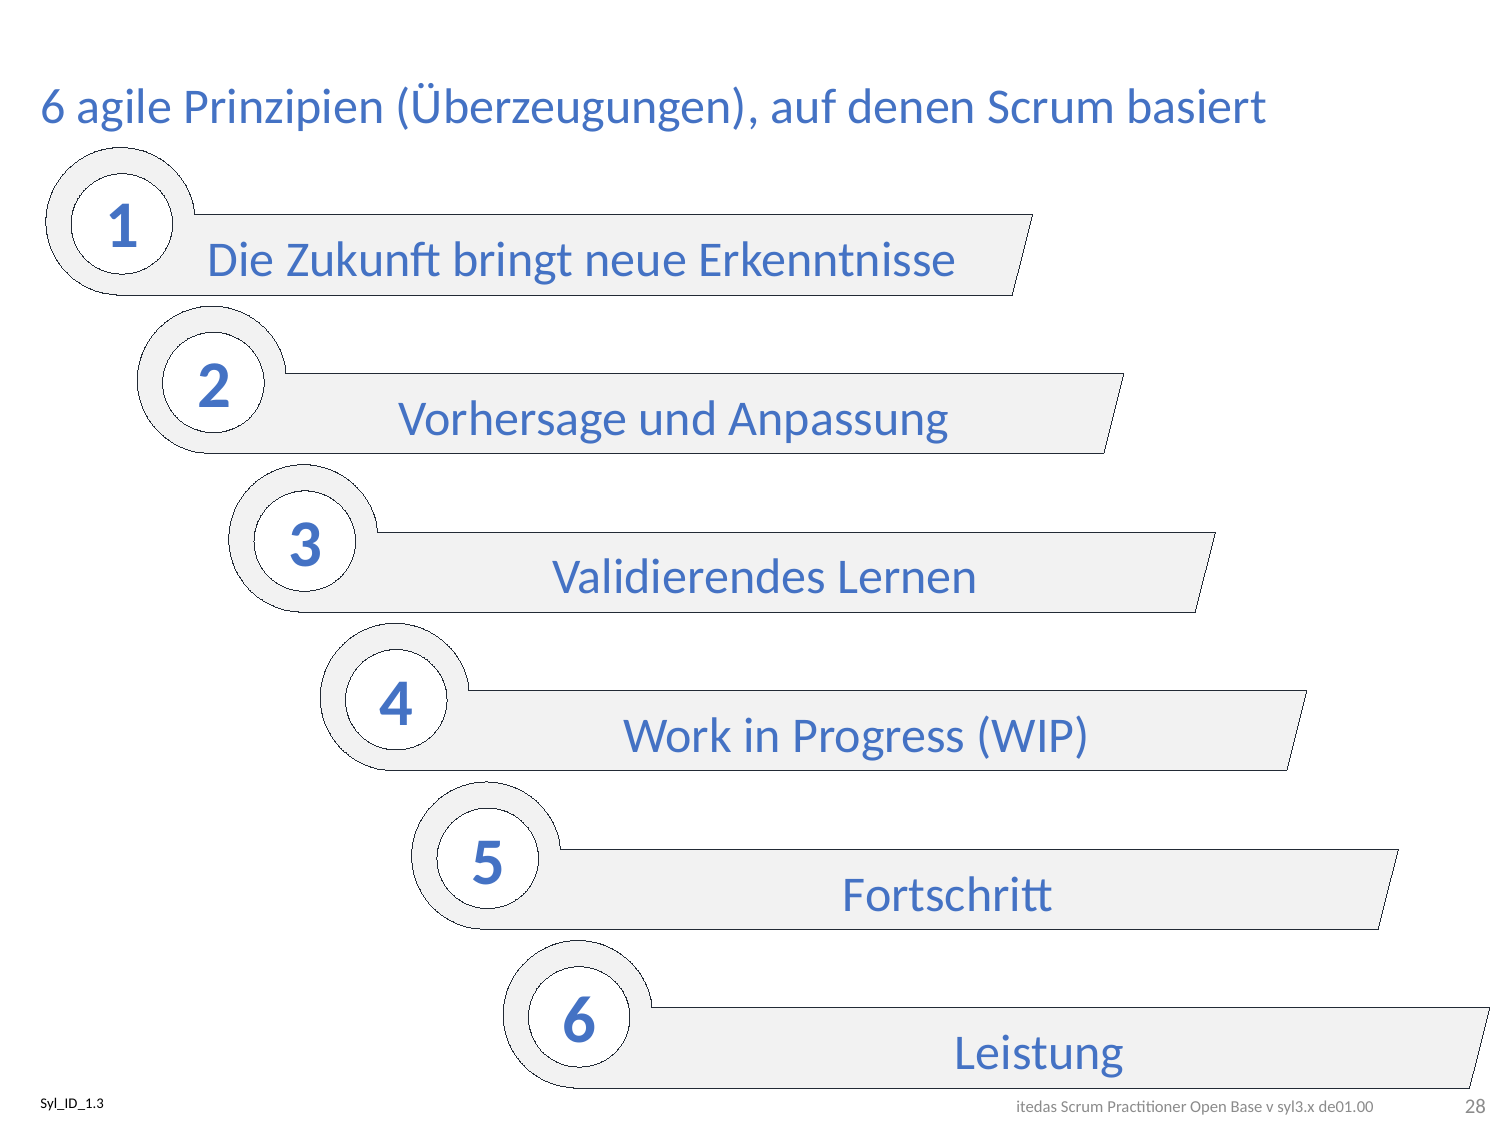

# 6 agile Prinzipien (Überzeugungen), auf denen Scrum basiert

Die Zukunft bringt neue Erkenntnisse
1

Vorhersage und Anpassung
2

Validierendes Lernen
3

Work in Progress (WIP)
4

Fortschritt
5

Leistung
6
28
Syl_ID_1.3
itedas Scrum Practitioner Open Base v syl3.x de01.00